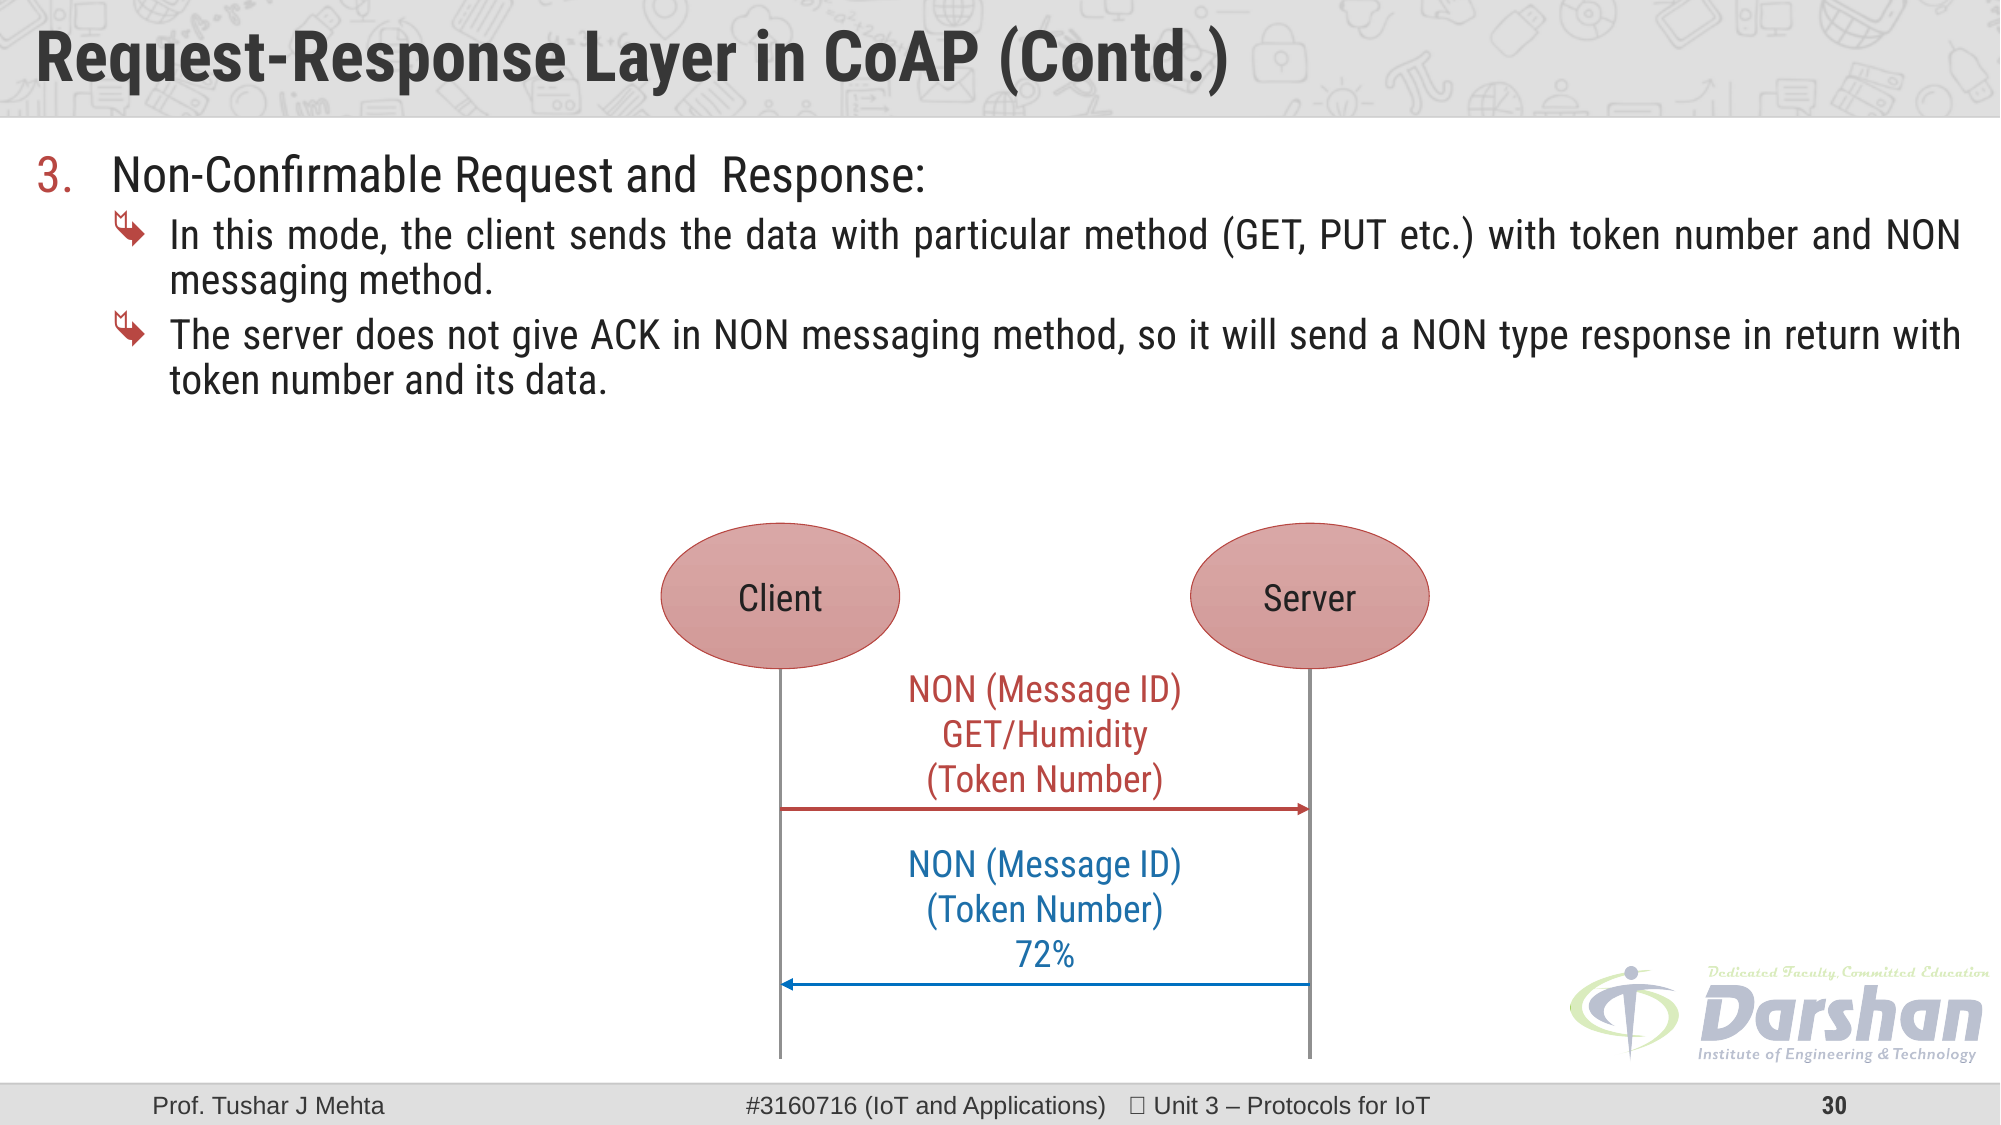

# Request-Response Layer in CoAP (Contd.)
Non-Confirmable Request and  Response:
In this mode, the client sends the data with particular method (GET, PUT etc.) with token number and NON messaging method.
The server does not give ACK in NON messaging method, so it will send a NON type response in return with token number and its data.
Client
Server
NON (Message ID)
GET/Humidity
(Token Number)
NON (Message ID)
(Token Number)
72%